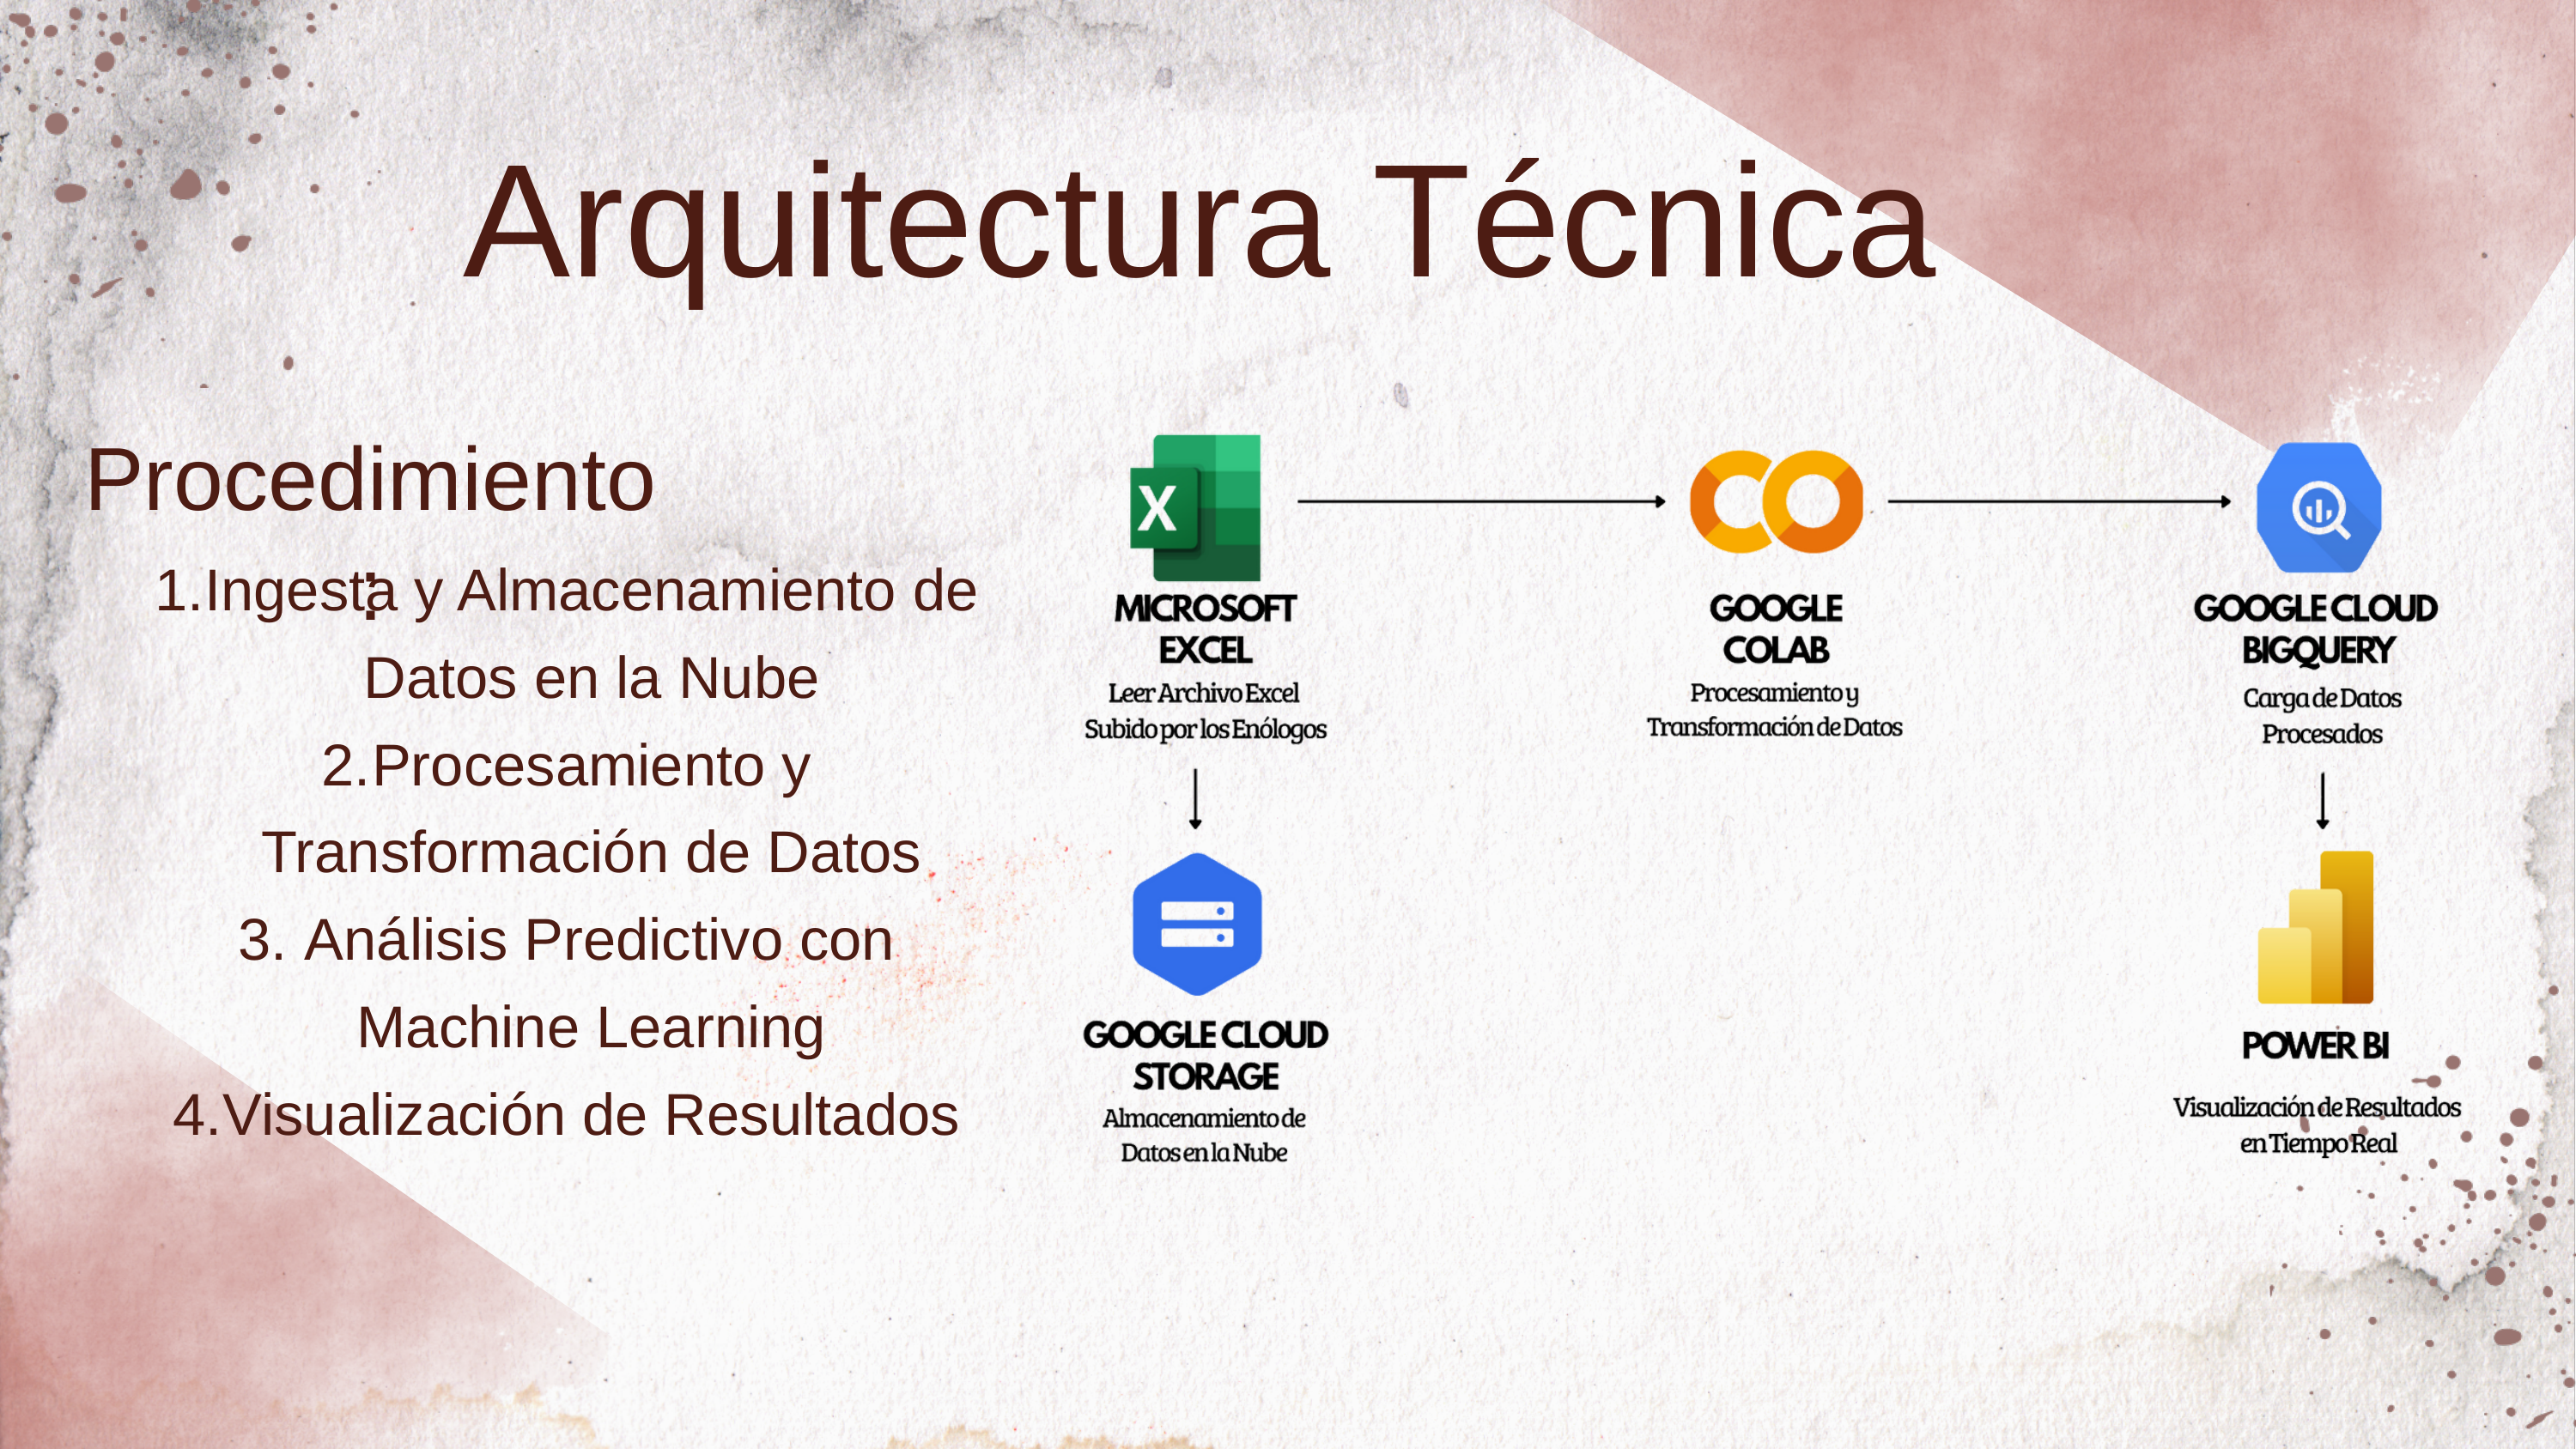

Arquitectura Técnica

Procedimiento:
Ingesta y Almacenamiento de Datos en la Nube
Procesamiento y Transformación de Datos
 Análisis Predictivo con Machine Learning
Visualización de Resultados